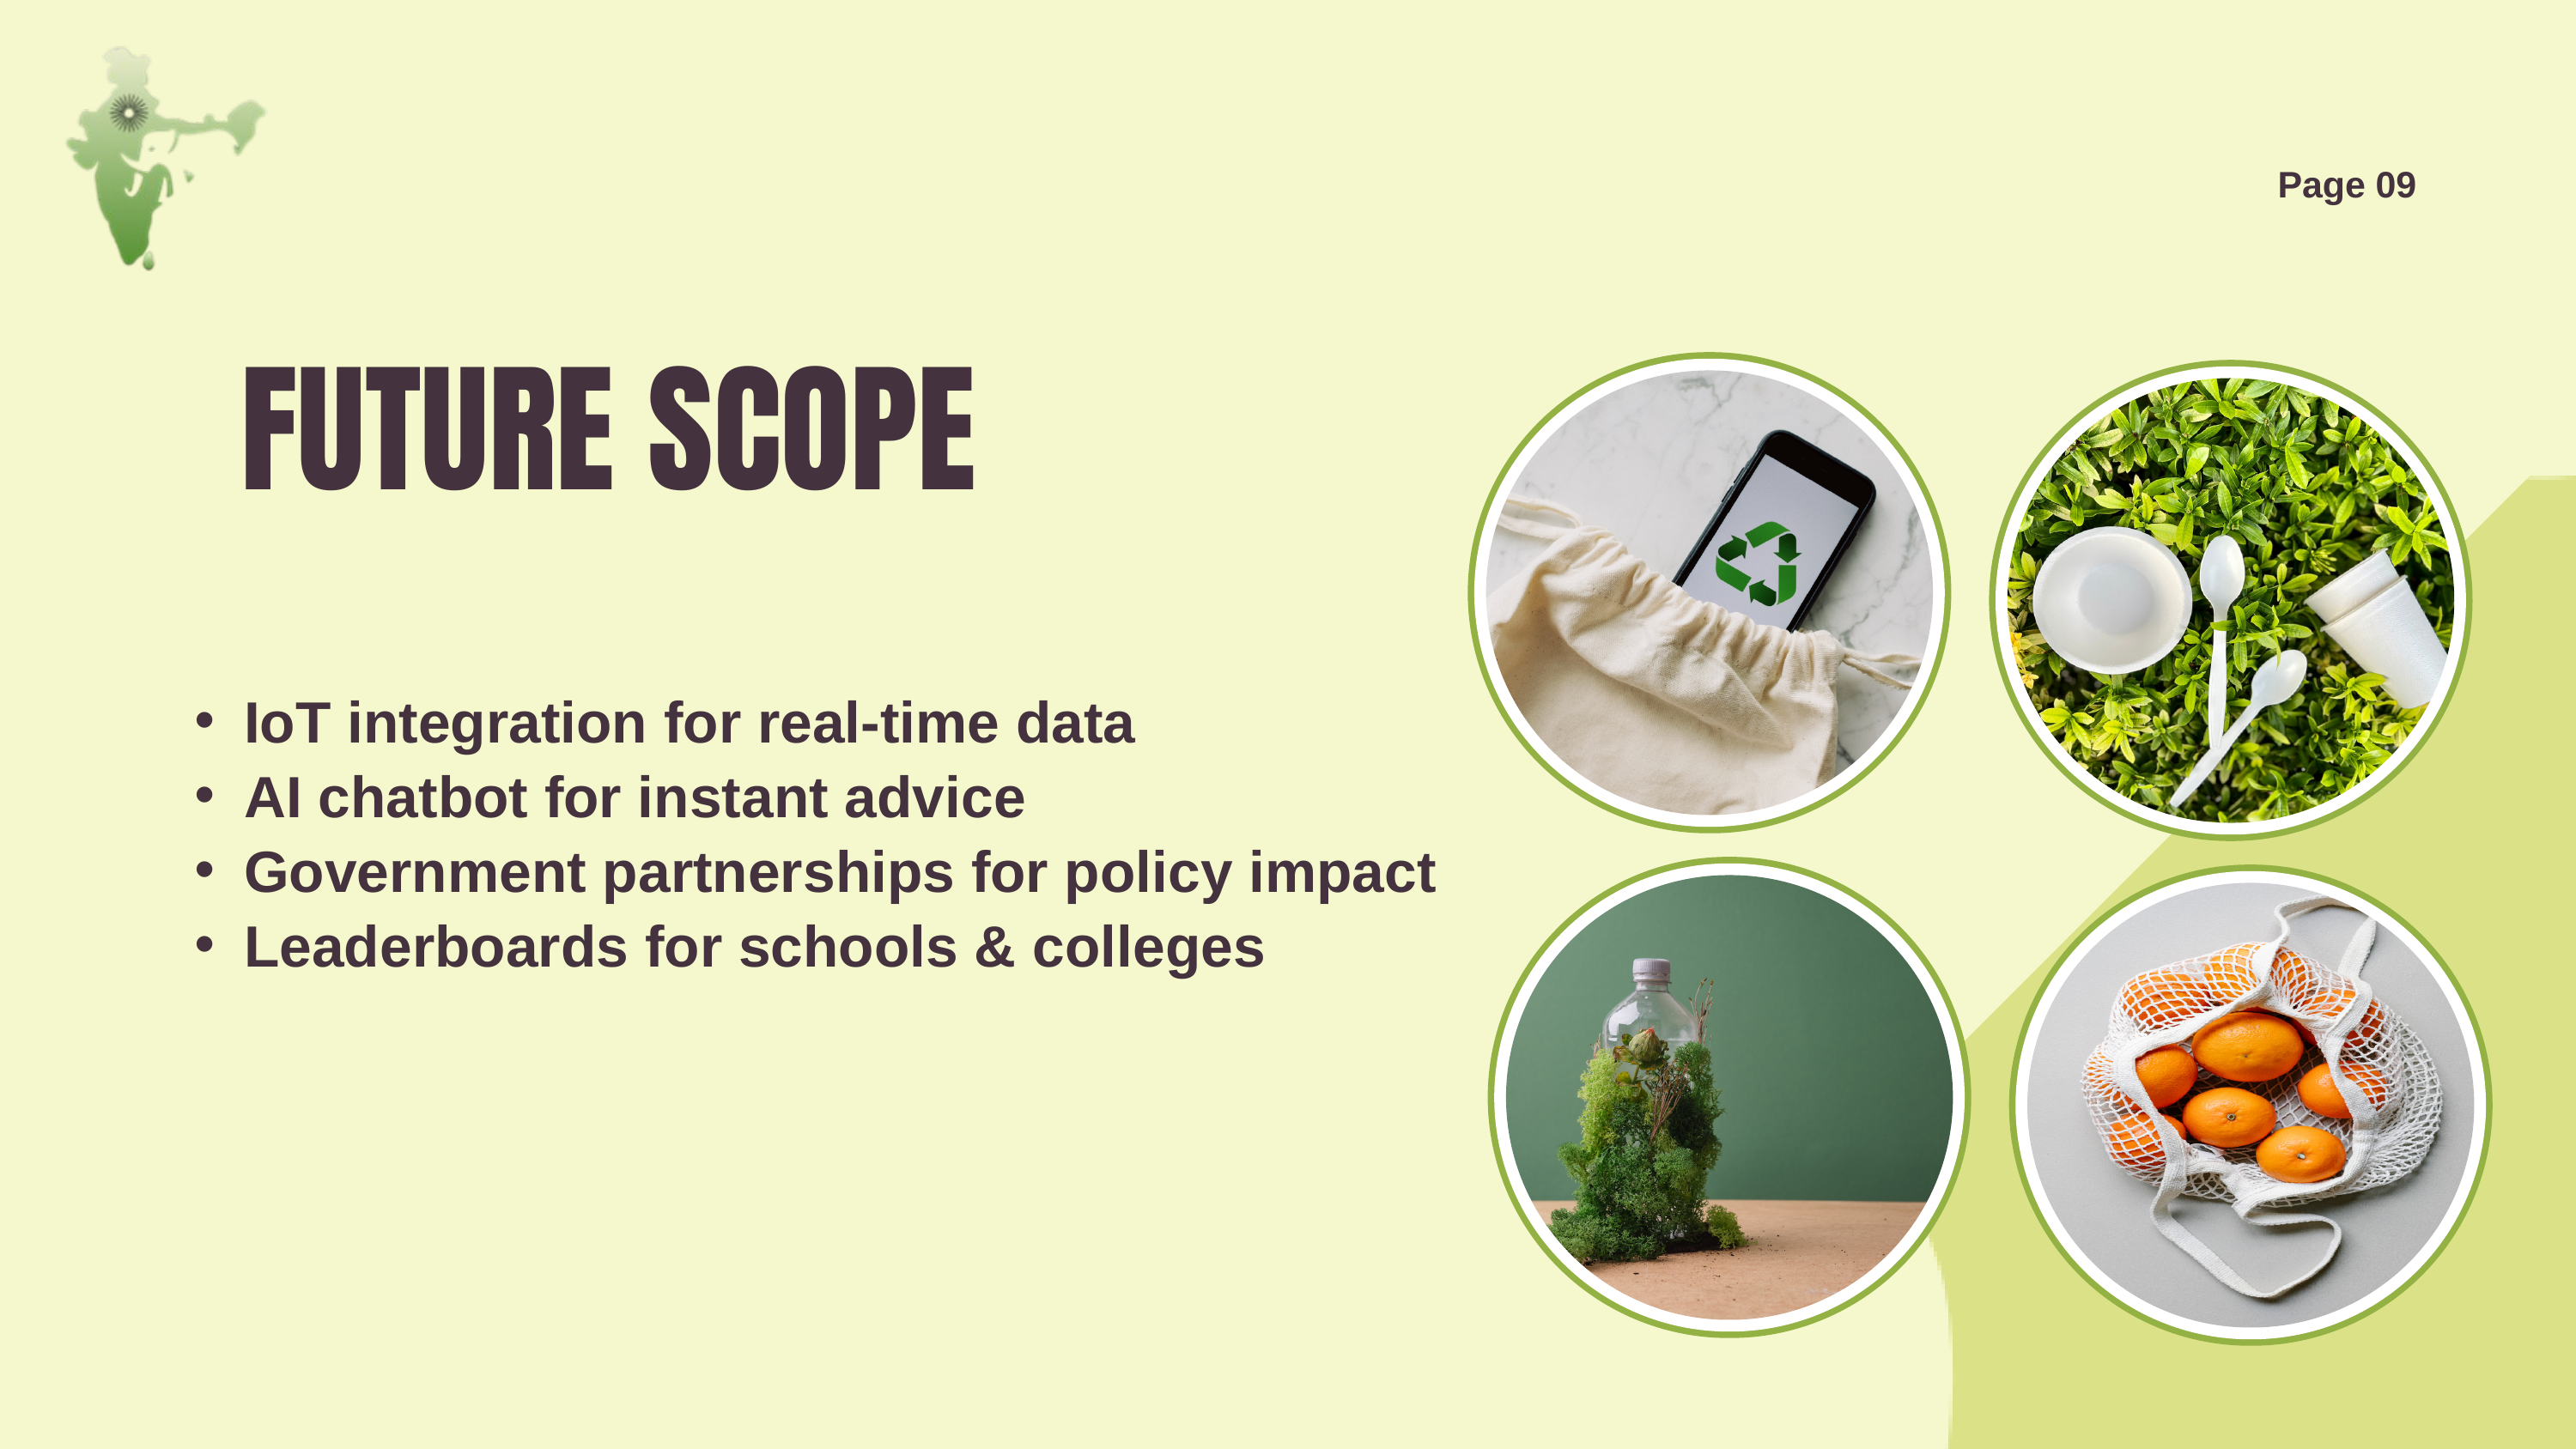

Page 09

FUTURE SCOPE
IoT integration for real-time data
AI chatbot for instant advice
Government partnerships for policy impact
Leaderboards for schools & colleges